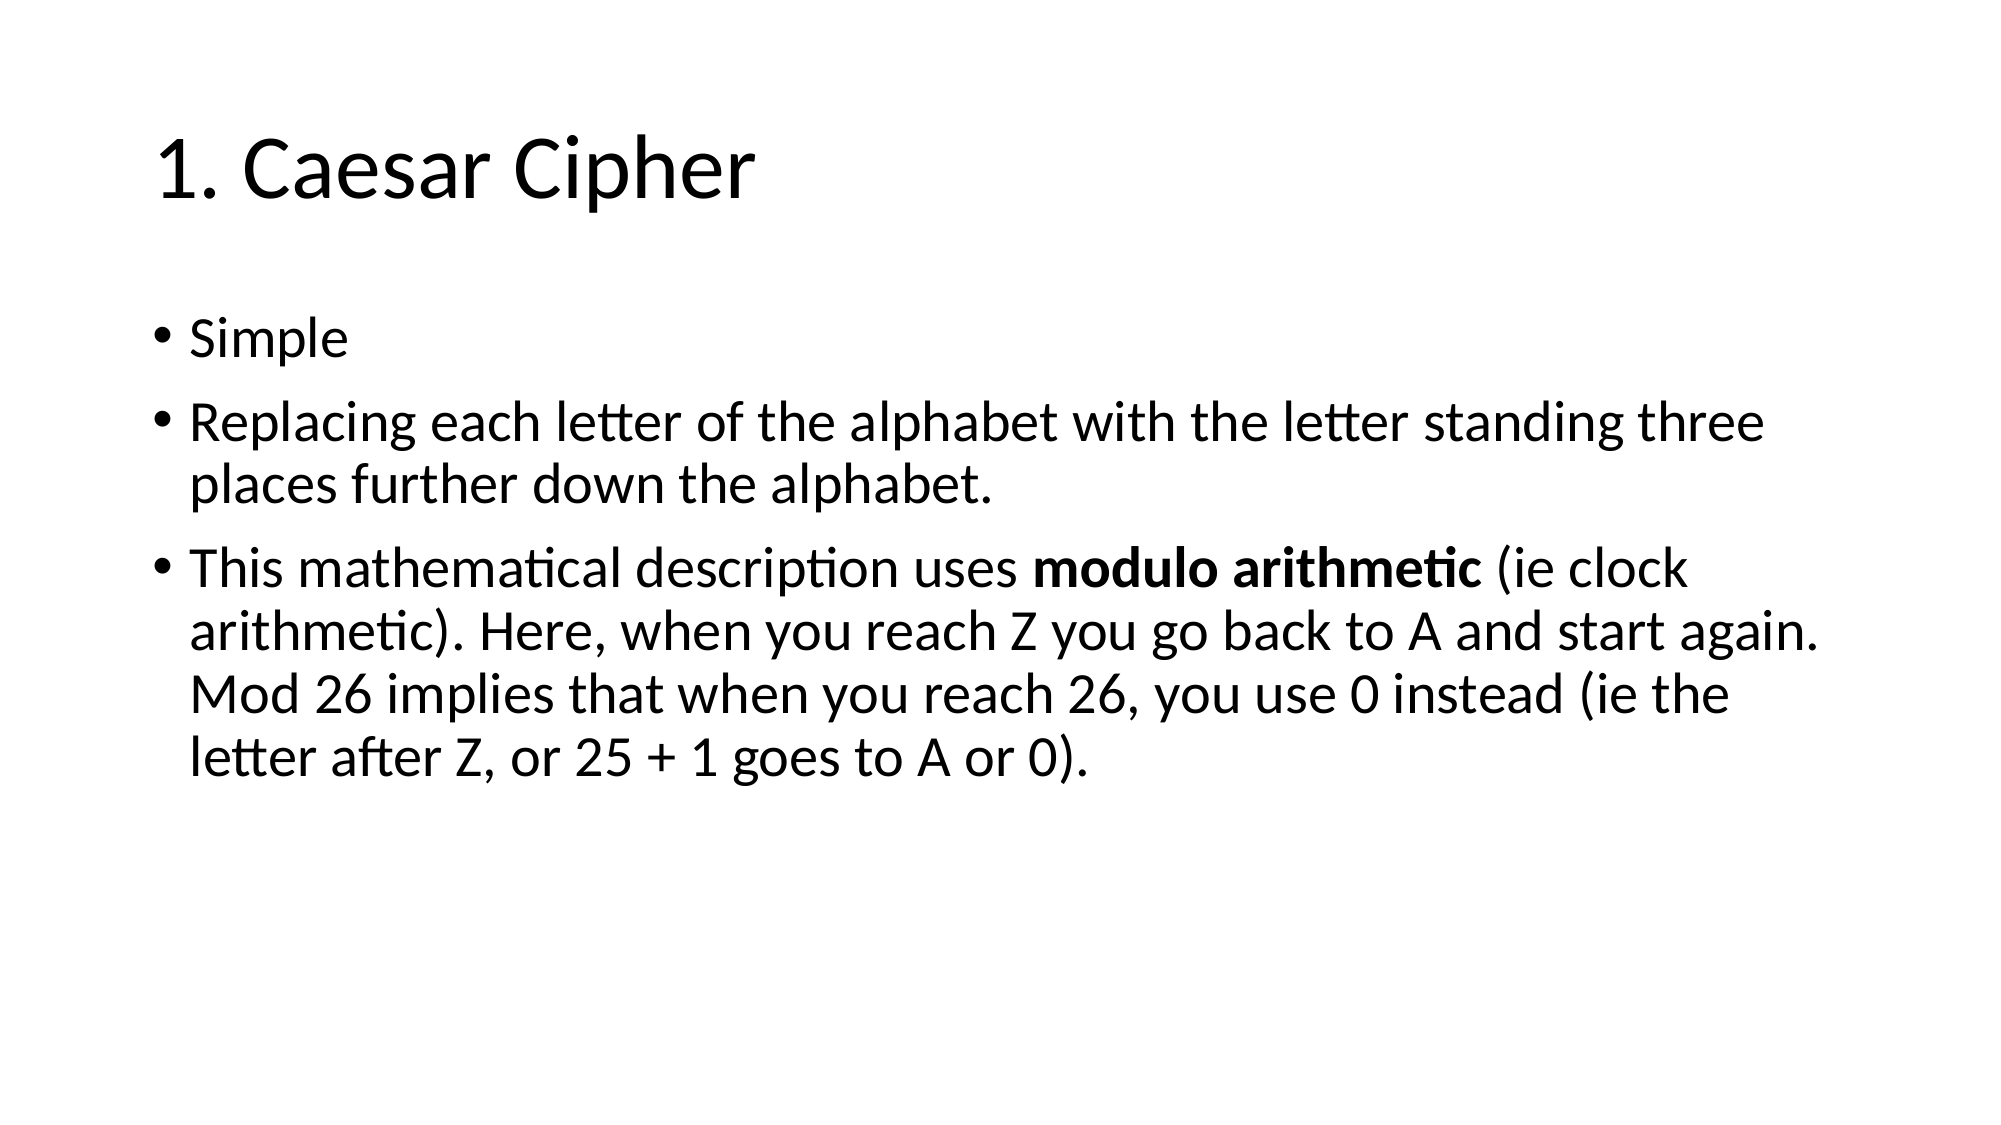

# 1. Caesar Cipher
Simple
Replacing each letter of the alphabet with the letter standing three places further down the alphabet.
This mathematical description uses modulo arithmetic (ie clock arithmetic). Here, when you reach Z you go back to A and start again. Mod 26 implies that when you reach 26, you use 0 instead (ie the letter after Z, or 25 + 1 goes to A or 0).